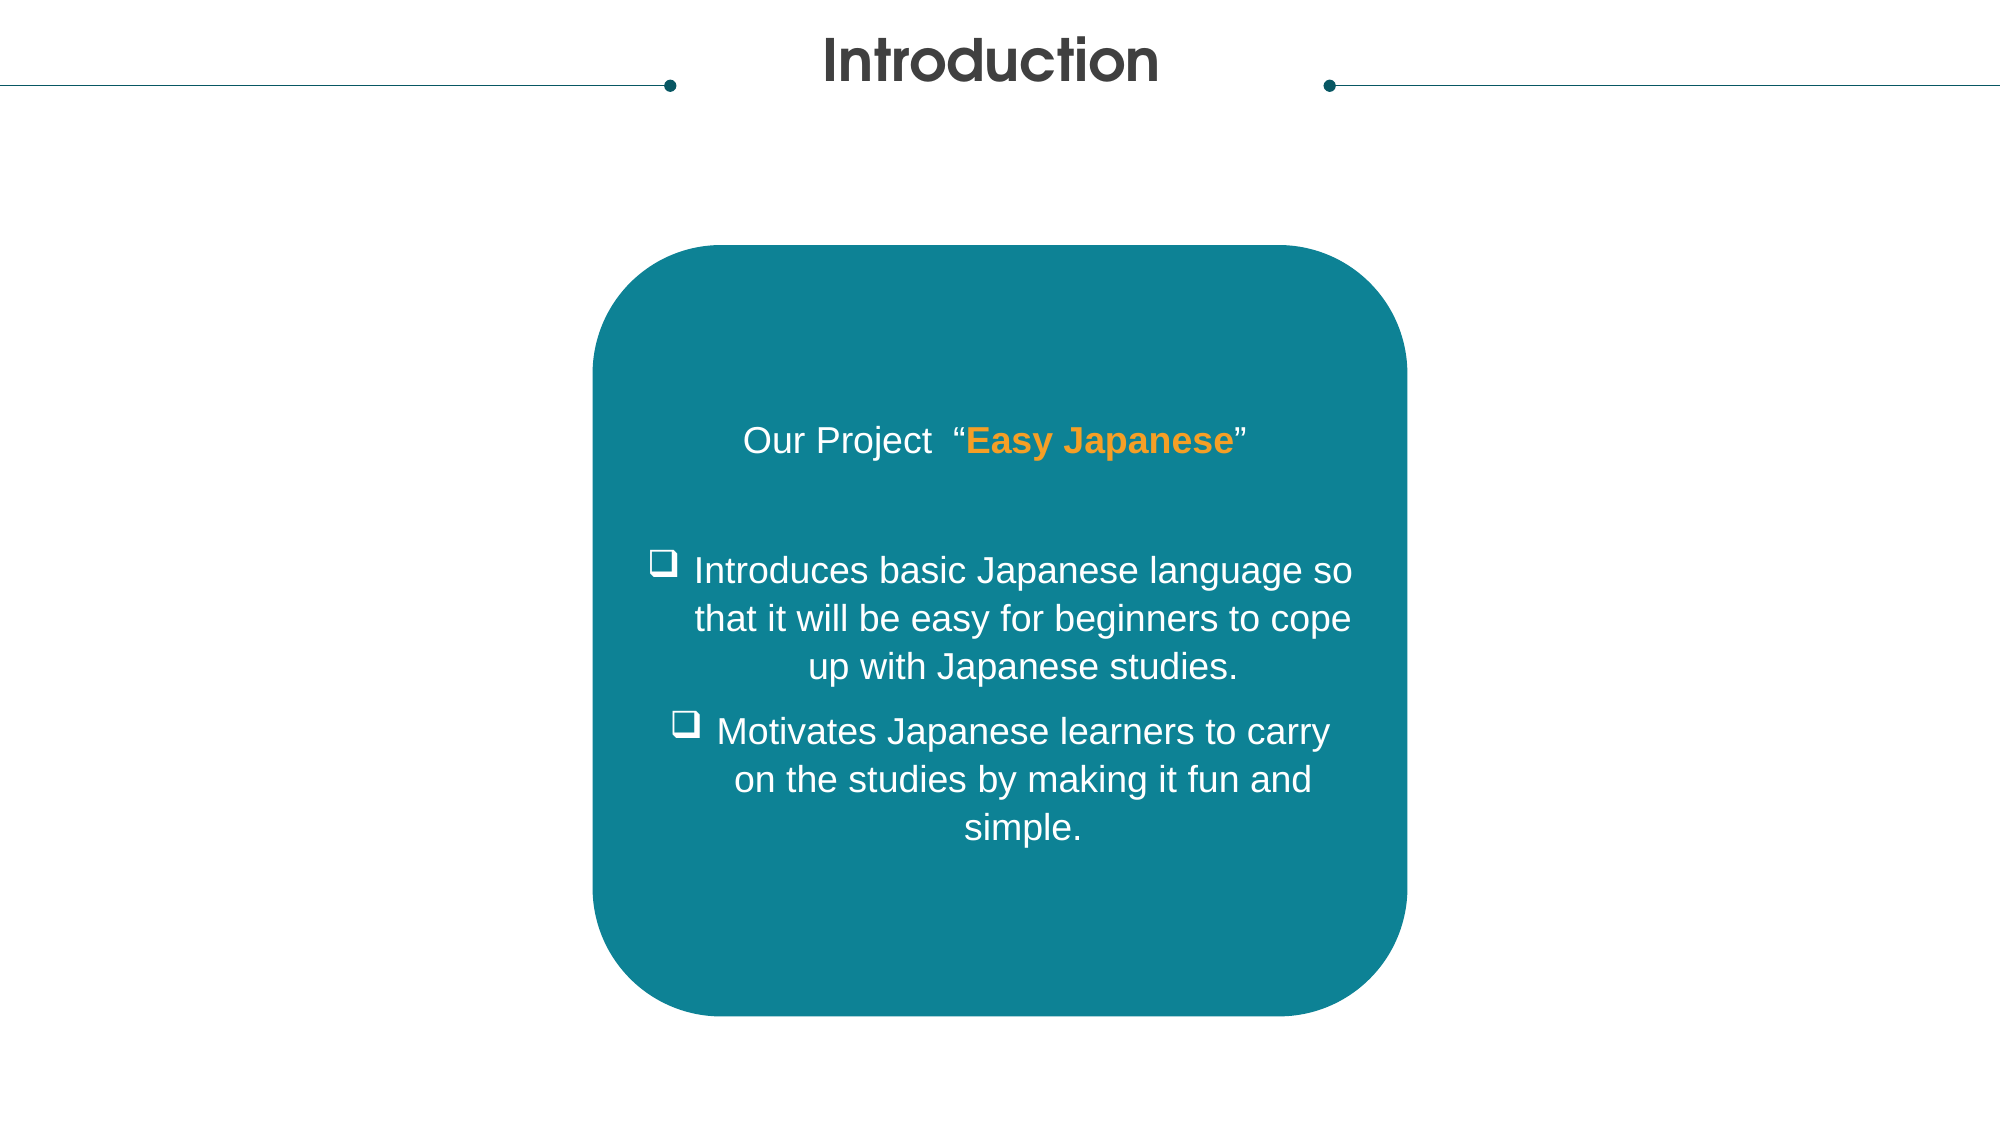

Introduction
Our Project  “Easy Japanese”

Introduces basic Japanese language so that it will be easy for beginners to cope up with Japanese studies.
Motivates Japanese learners to carry on the studies by making it fun and simple.